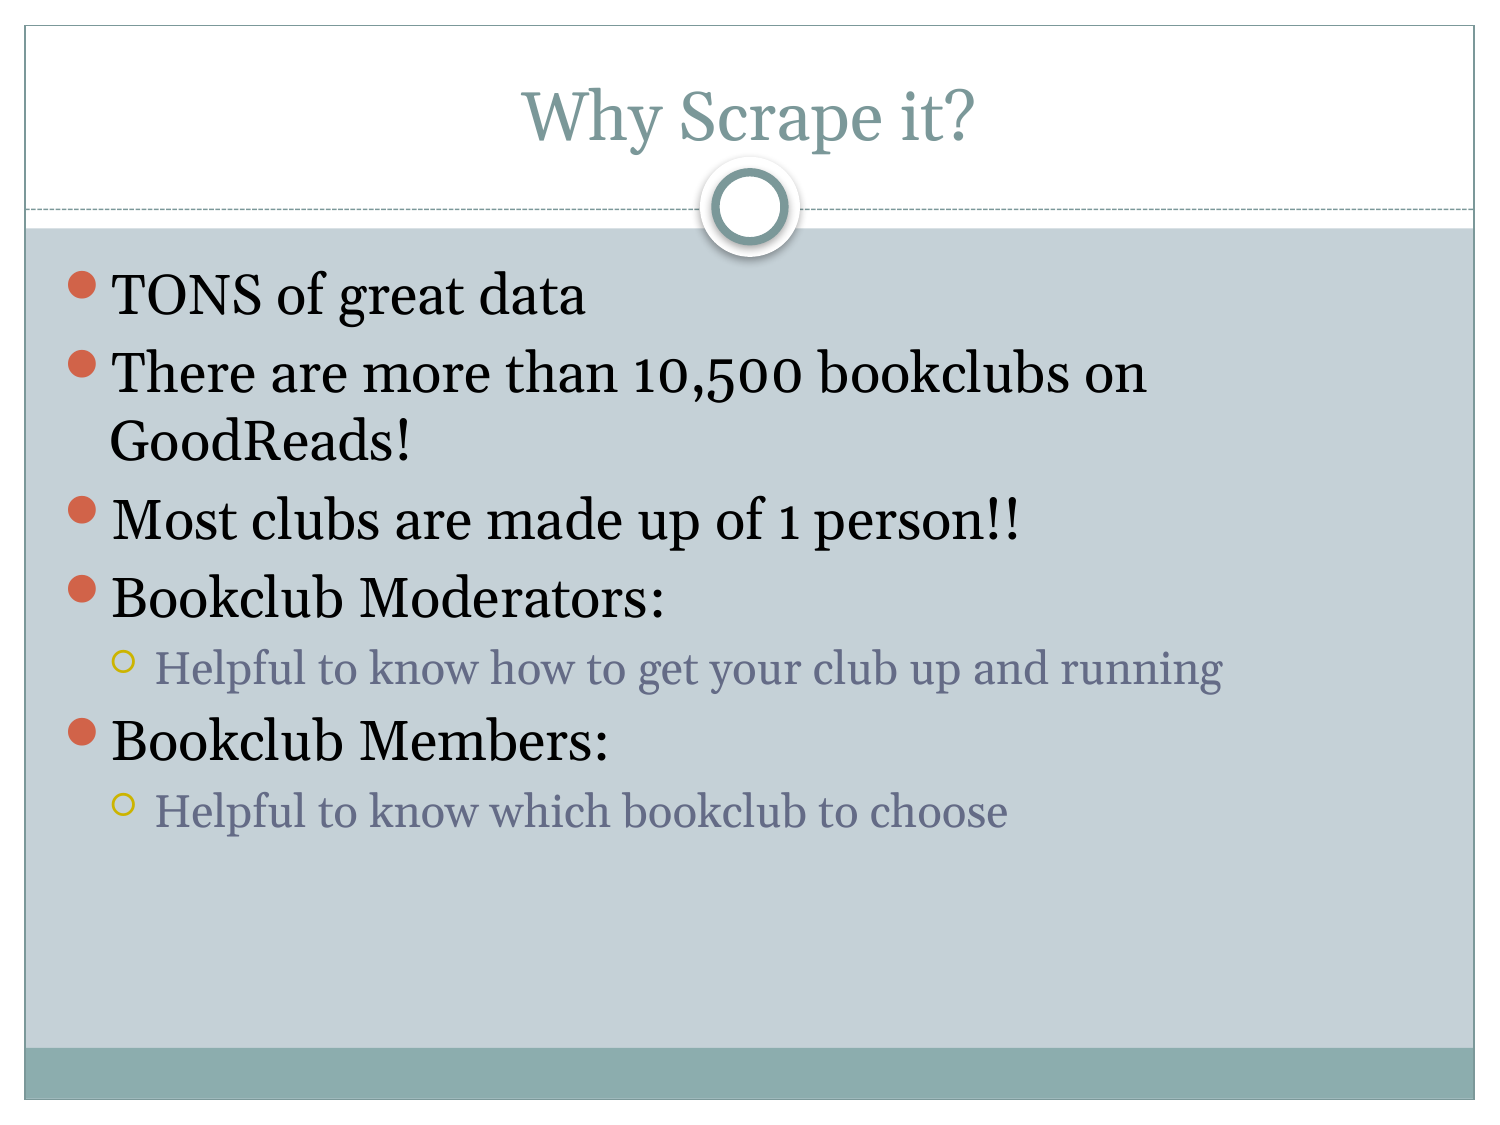

# Why Scrape it?
TONS of great data
There are more than 10,500 bookclubs on GoodReads!
Most clubs are made up of 1 person!!
Bookclub Moderators:
Helpful to know how to get your club up and running
Bookclub Members:
Helpful to know which bookclub to choose